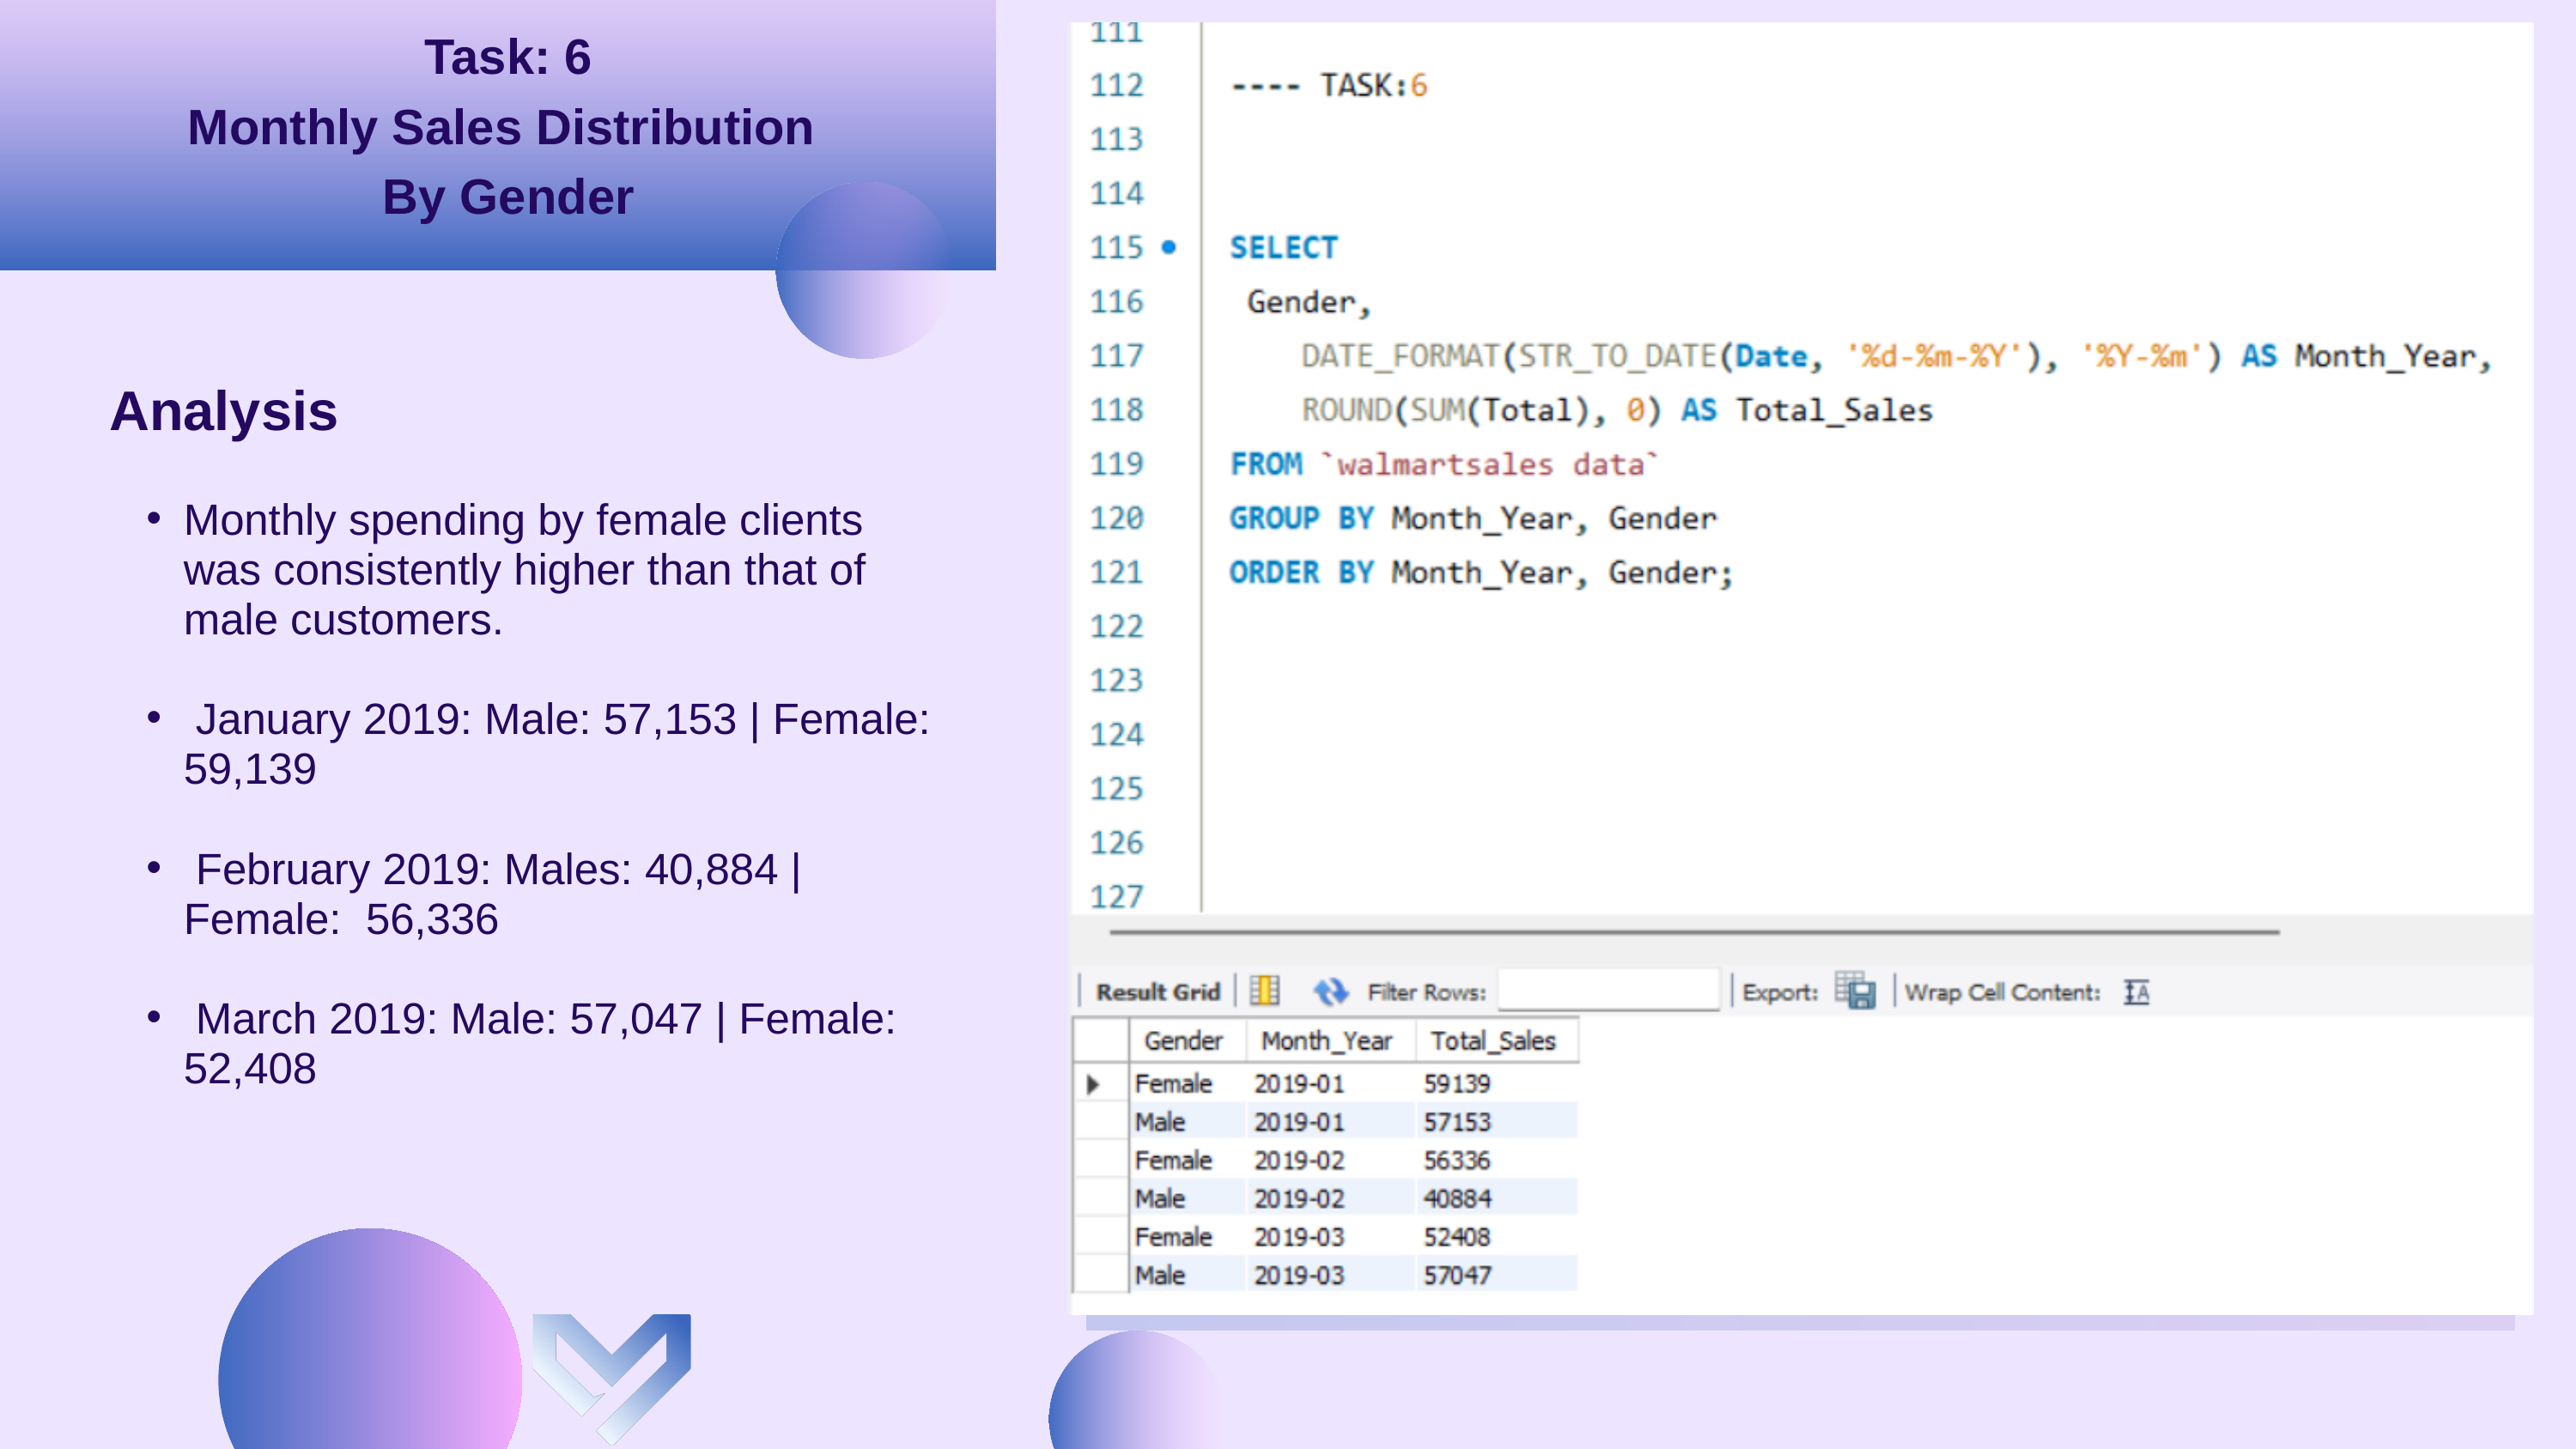

Task: 6
Monthly Sales Distribution
By Gender

Analysis

Monthly spending by female clients was consistently higher than that of male customers.

 January 2019: Male: 57,153 | Female: 59,139

 February 2019: Males: 40,884 | Female:  56,336

 March 2019: Male: 57,047 | Female: 52,408